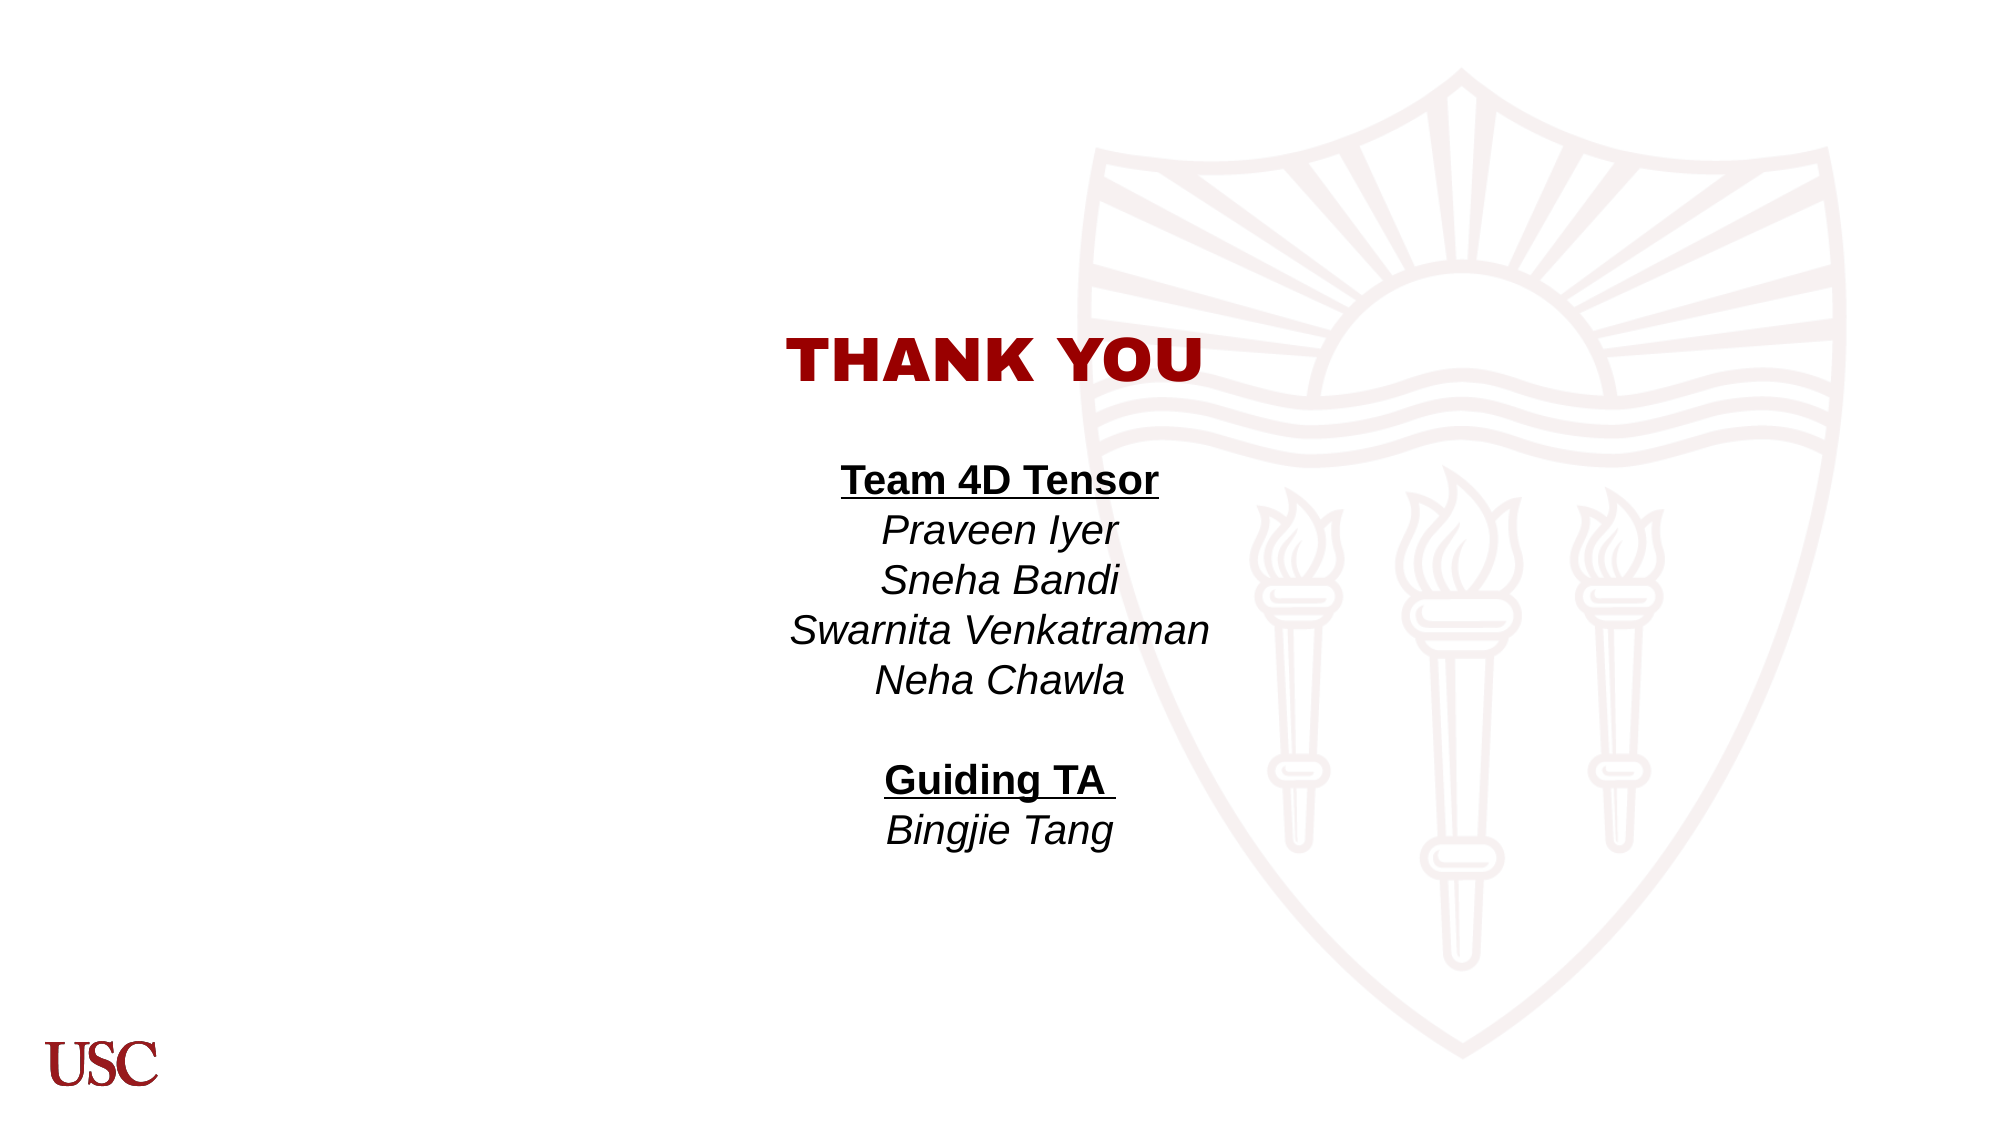

THANK YOU

Team 4D Tensor
Praveen Iyer
Sneha Bandi
Swarnita Venkatraman
Neha Chawla
Guiding TA
Bingjie Tang